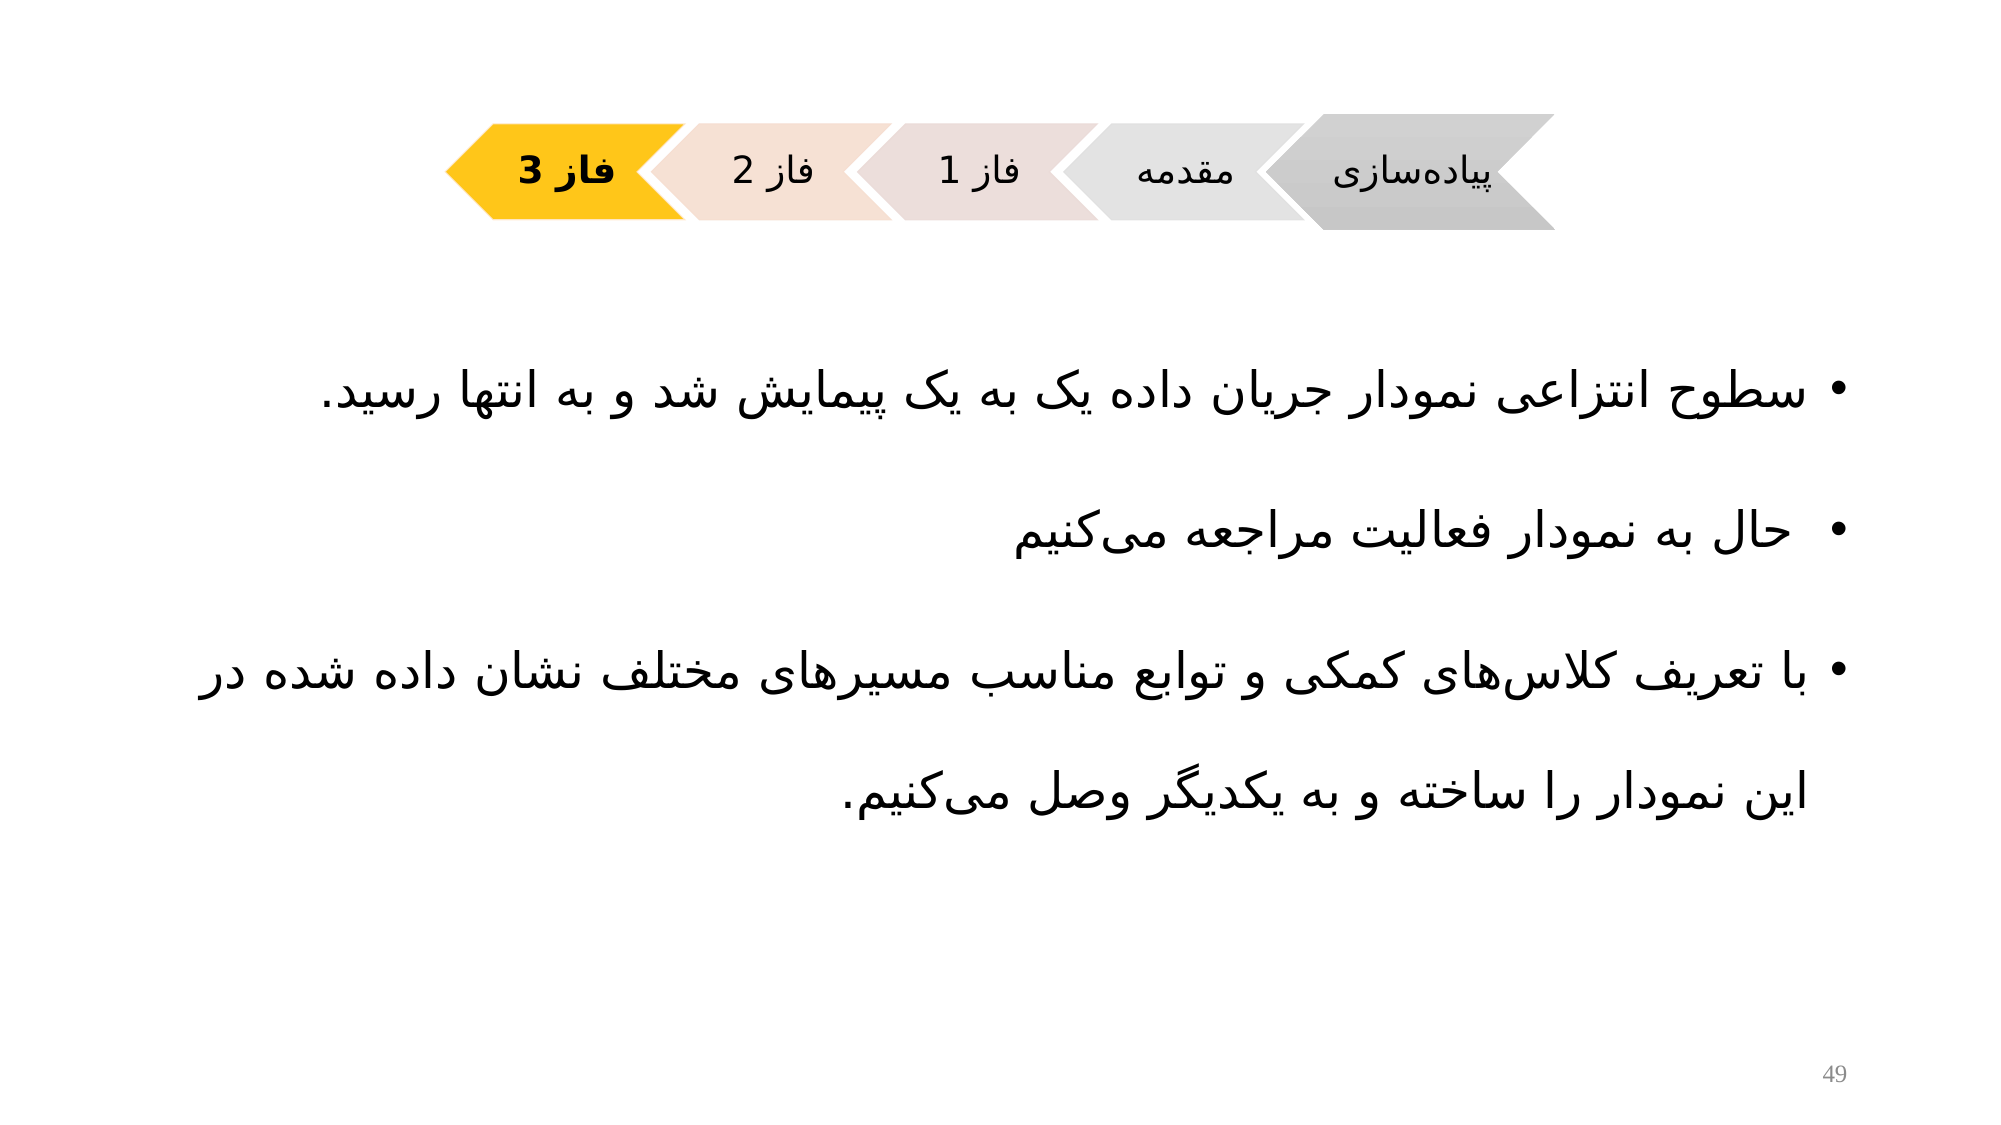

پیاده‌سازی
مقدمه
فاز 1
فاز 2
فاز 3
سطوح انتزاعی نمودار جریان داده یک به یک پیمایش شد و به انتها رسید.
 حال به نمودار فعالیت مراجعه می‌کنیم
با تعریف کلاس‌های کمکی و توابع مناسب مسیر‌های مختلف نشان داده شده در این نمودار را ساخته و به یکدیگر وصل می‌کنیم.
49